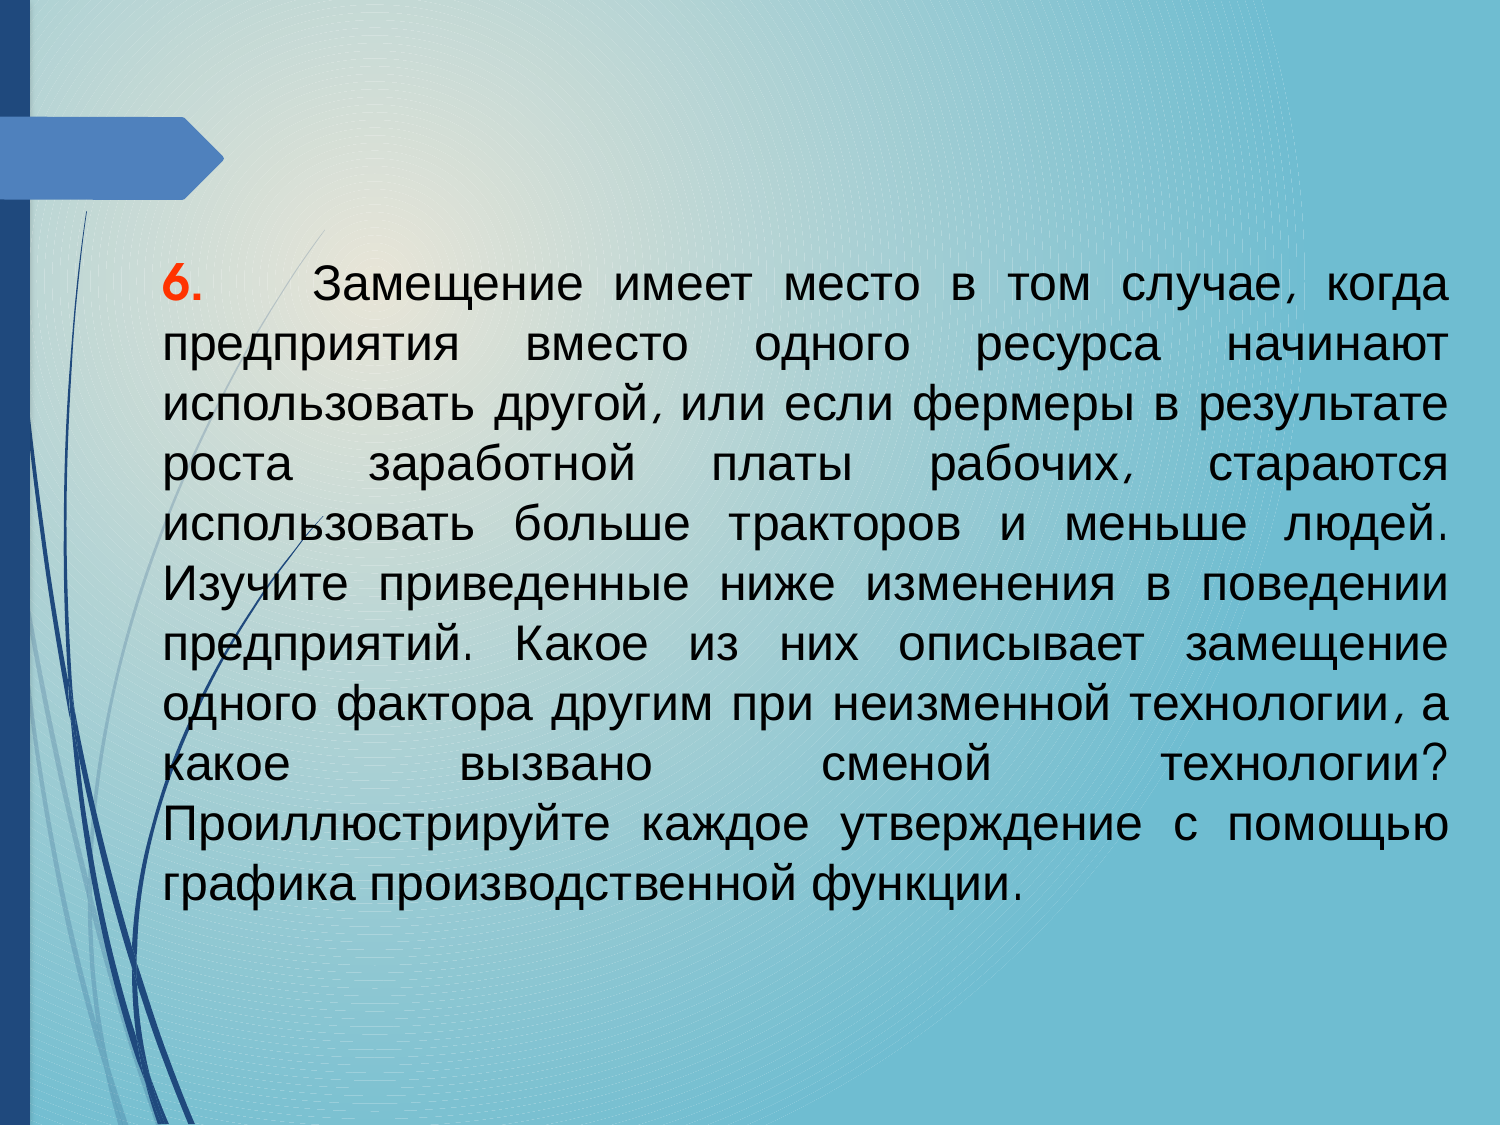

6.	Замещение имеет место в том случае, когда предприятия вместо одного ресурса начинают использовать другой, или если фермеры в результате роста заработной платы рабочих, стараются использовать больше тракторов и меньше людей. Изучите приведенные ниже изменения в поведении предприятий. Какое из них описывает замещение одного фактора другим при неизменной технологии, а какое вызвано сменой технологии? Проиллюстрируйте каждое утверждение с помощью графика производственной функции.